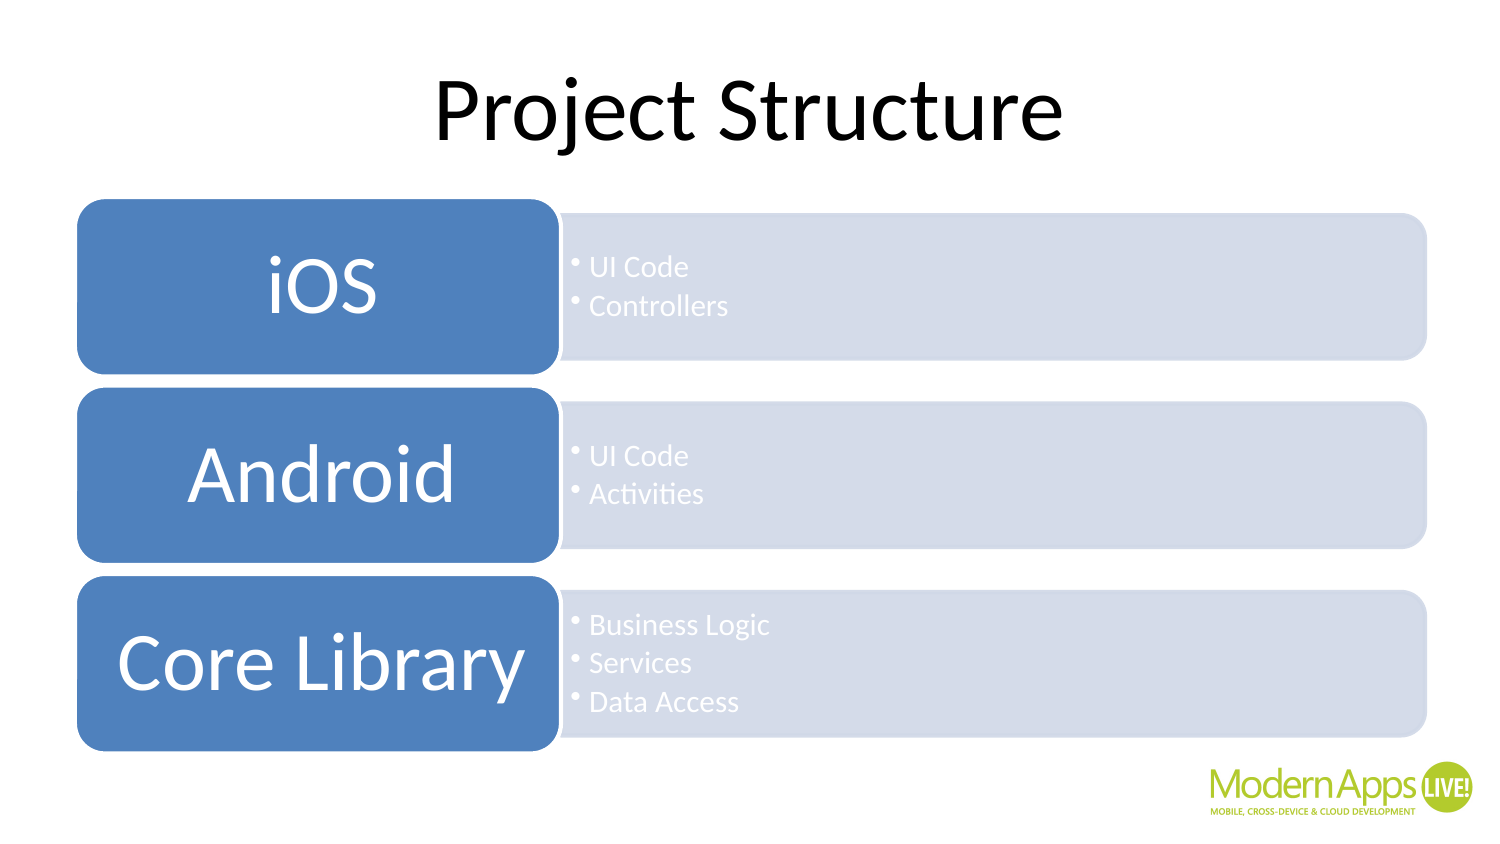

# Project Structure
UI Code
Controllers
iOS
UI Code
Activities
Android
Business Logic
Services
Data Access
Core Library